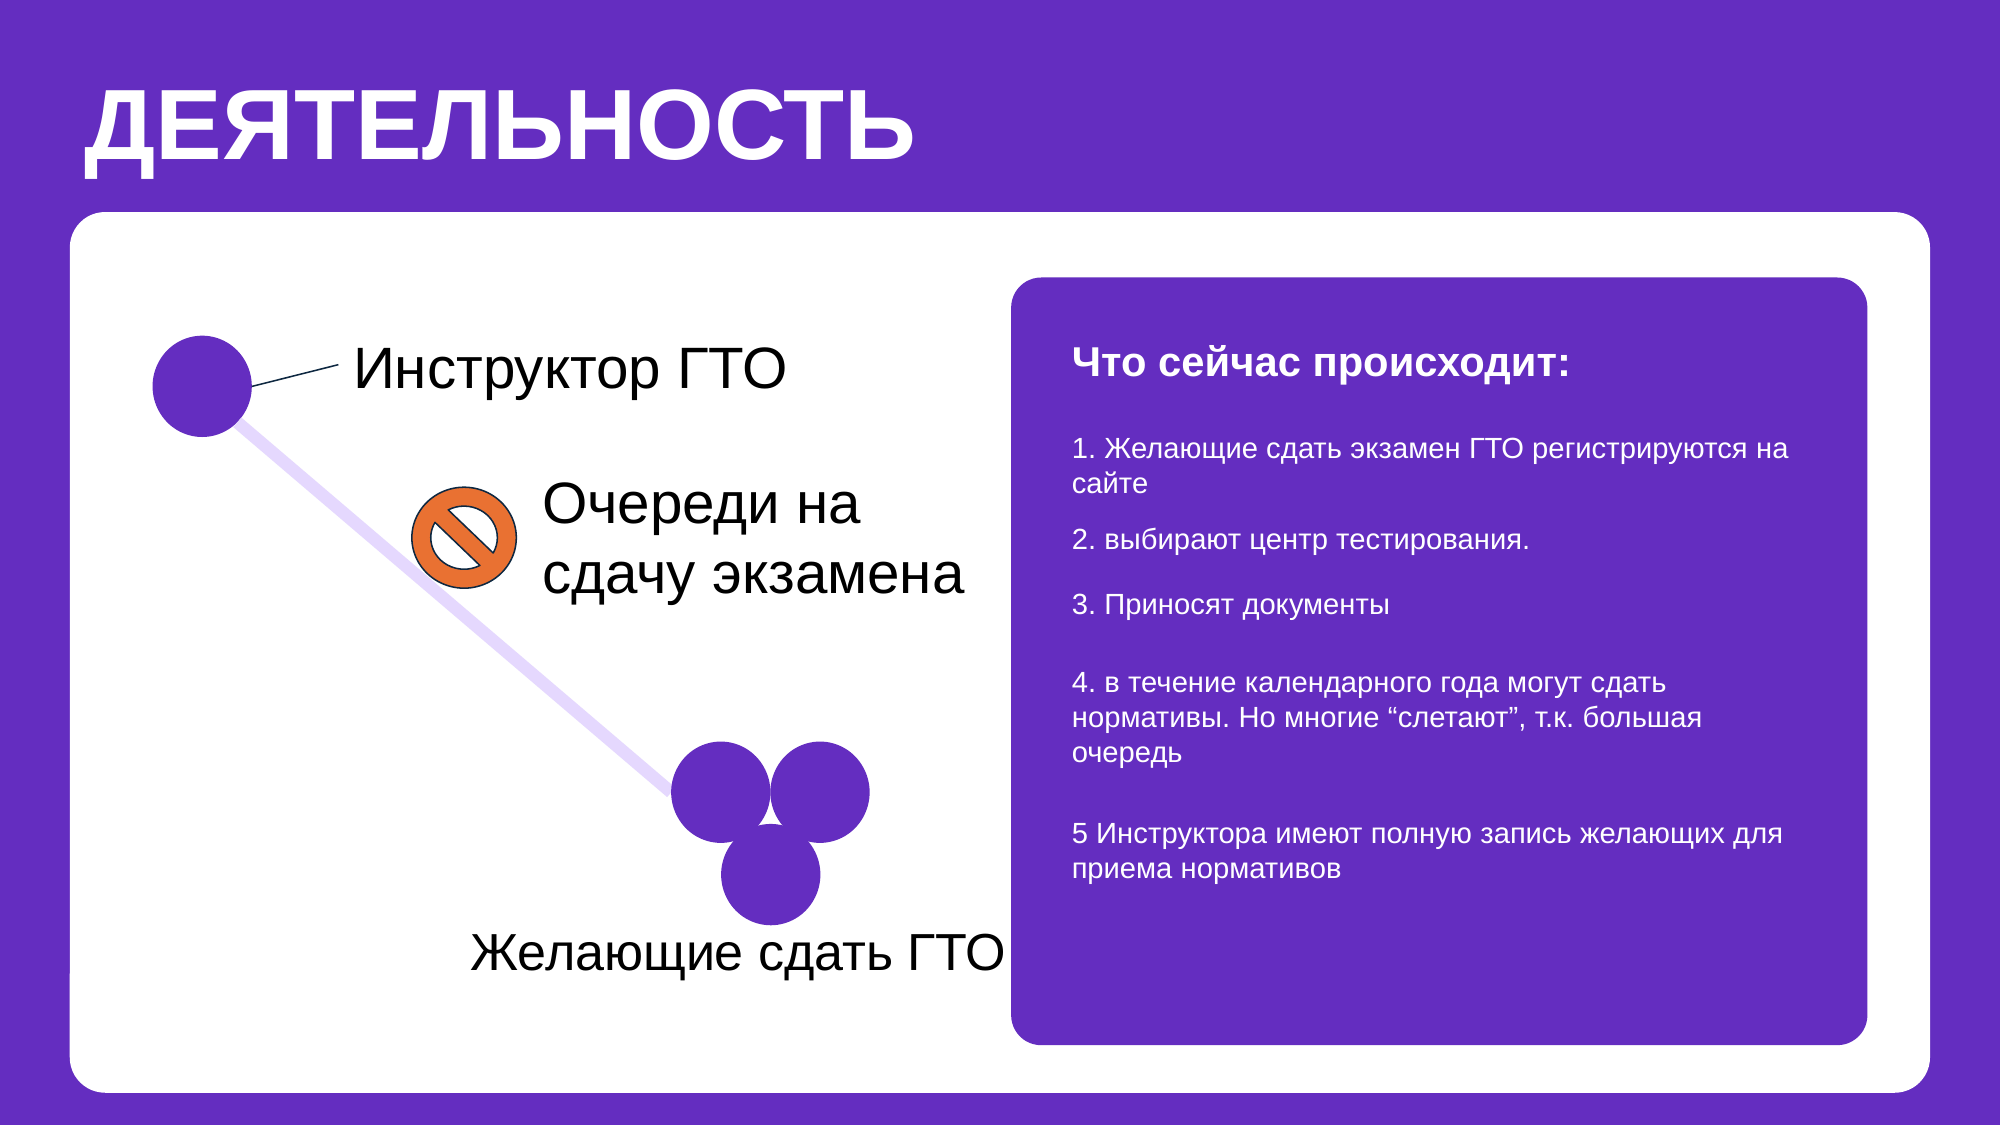

ДЕЯТЕЛЬНОСТЬ

Инструктор ГТО
Что сейчас происходит:

1. Желающие сдать экзамен ГТО регистрируются на сайте
Очереди на сдачу экзамена

2. выбирают центр тестирования.
3. Приносят документы
4. в течение календарного года могут сдать нормативы. Но многие “слетают”, т.к. большая очередь

5 Инструктора имеют полную запись желающих для приема нормативов

Желающие сдать ГТО